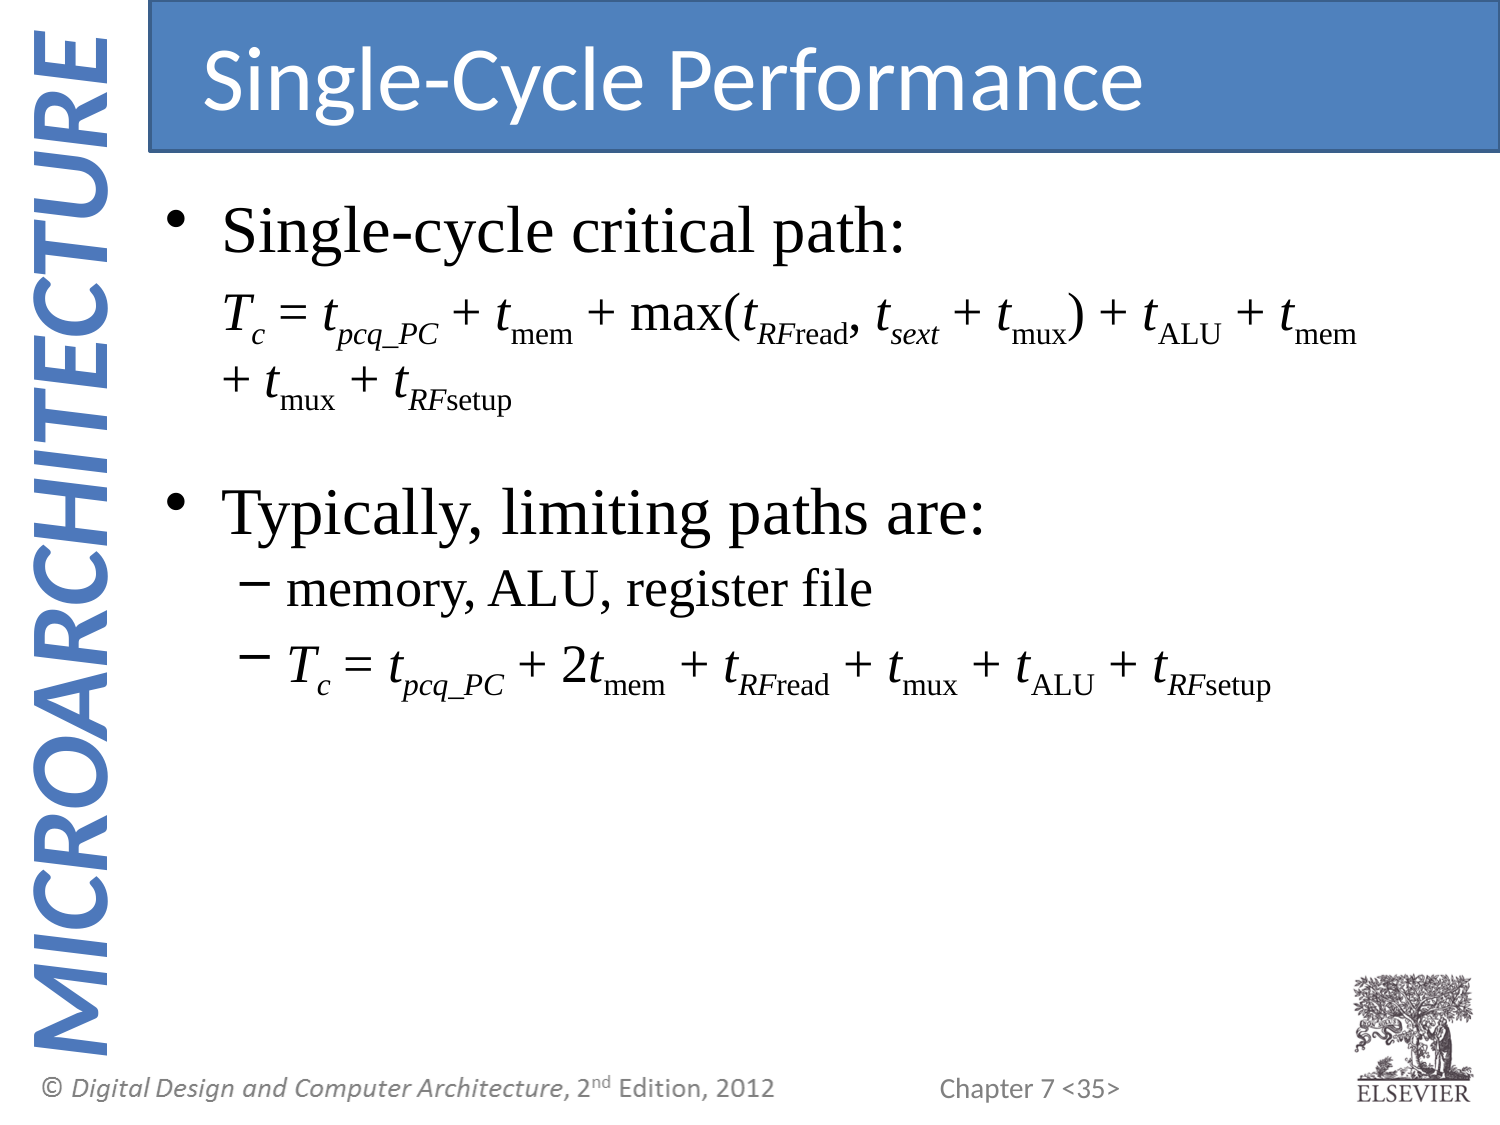

Single-Cycle Performance

Single-cycle critical path:
  	Tc = tpcq_PC + tmem + max(tRFread, tsext + tmux) + tALU + tmem + tmux + tRFsetup

Typically, limiting paths are:
memory, ALU, register file
Tc = tpcq_PC + 2tmem + tRFread + tmux + tALU + tRFsetup